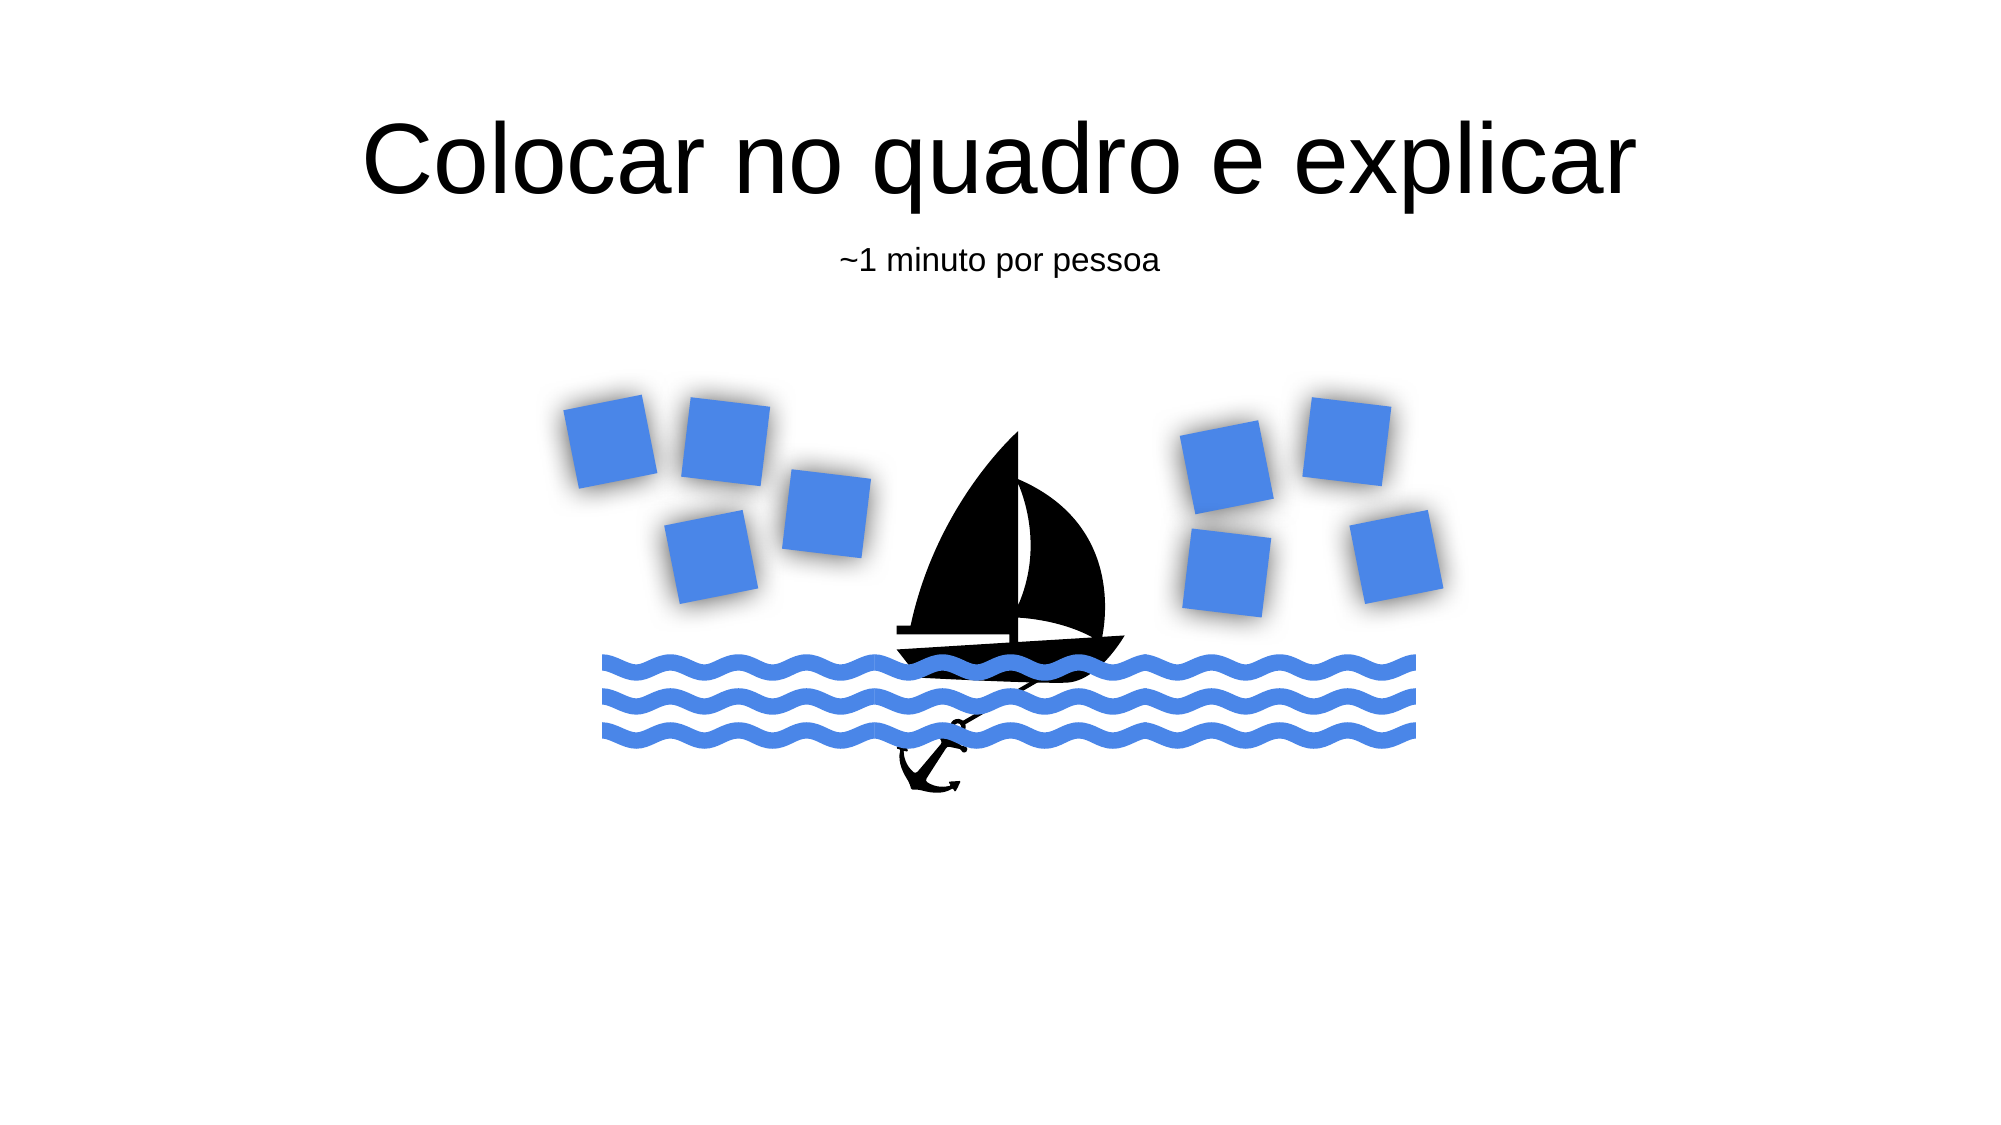

# Colocar no quadro e explicar
~1 minuto por pessoa